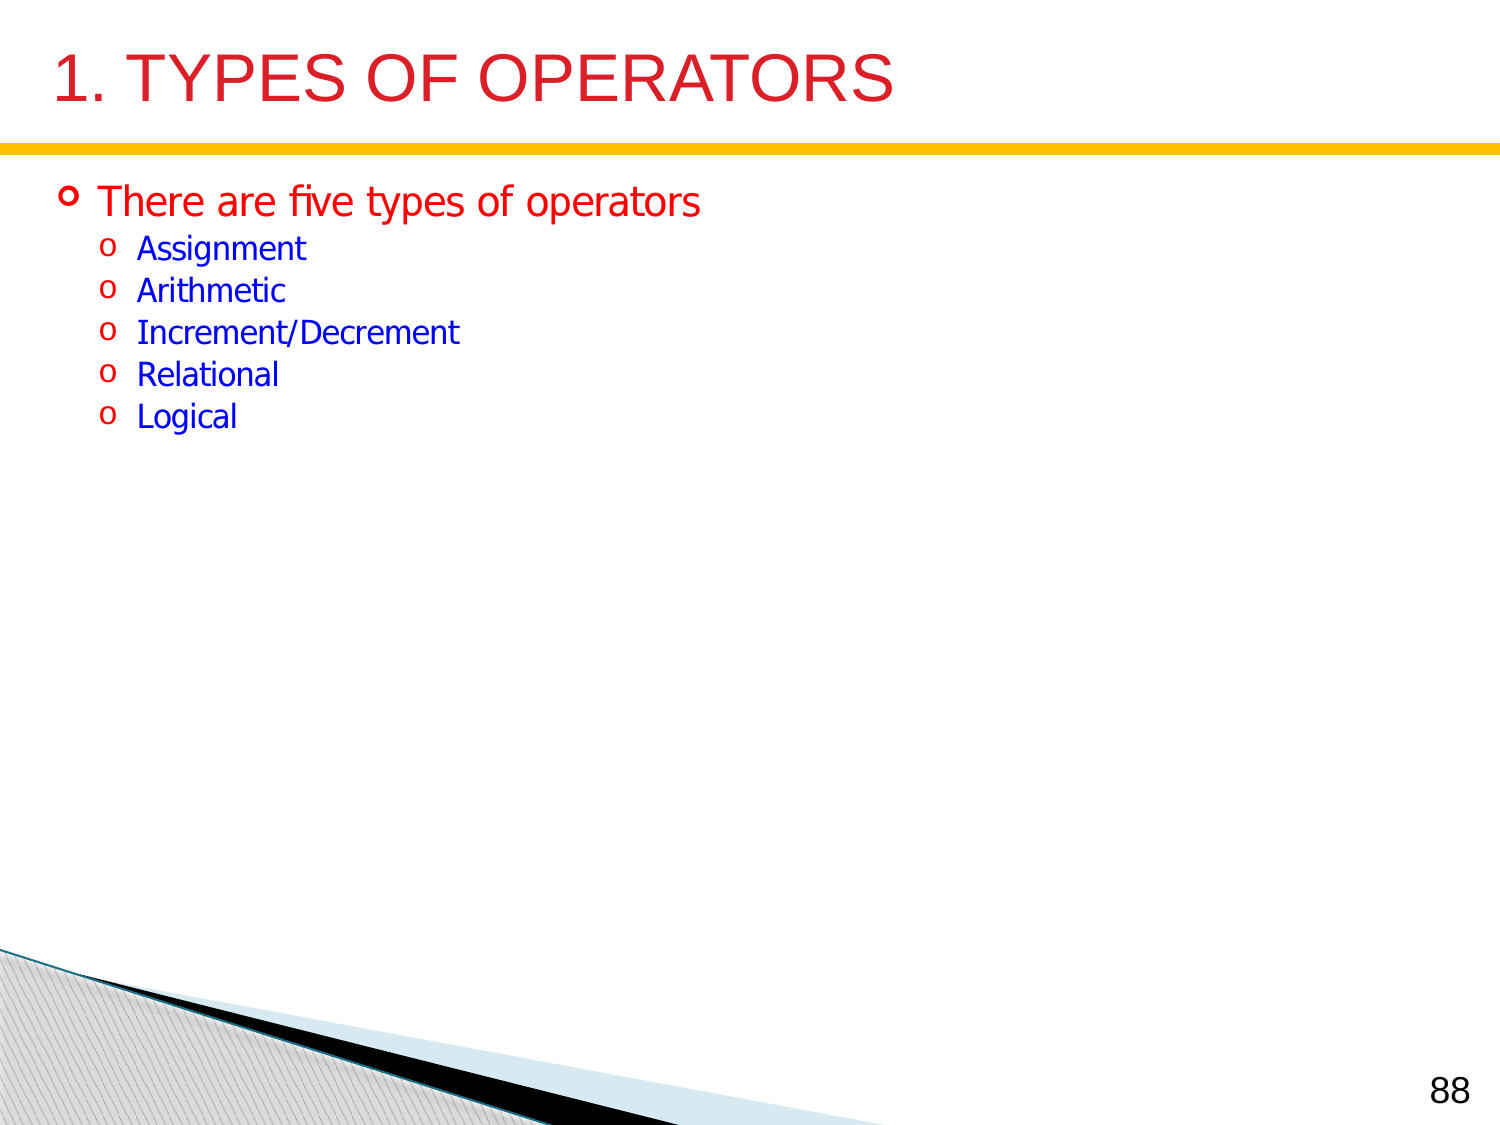

# 1. TYPES OF OPERATORS

There are five types of operators
Assignment
Arithmetic
Increment/Decrement
Relational
Logical
88